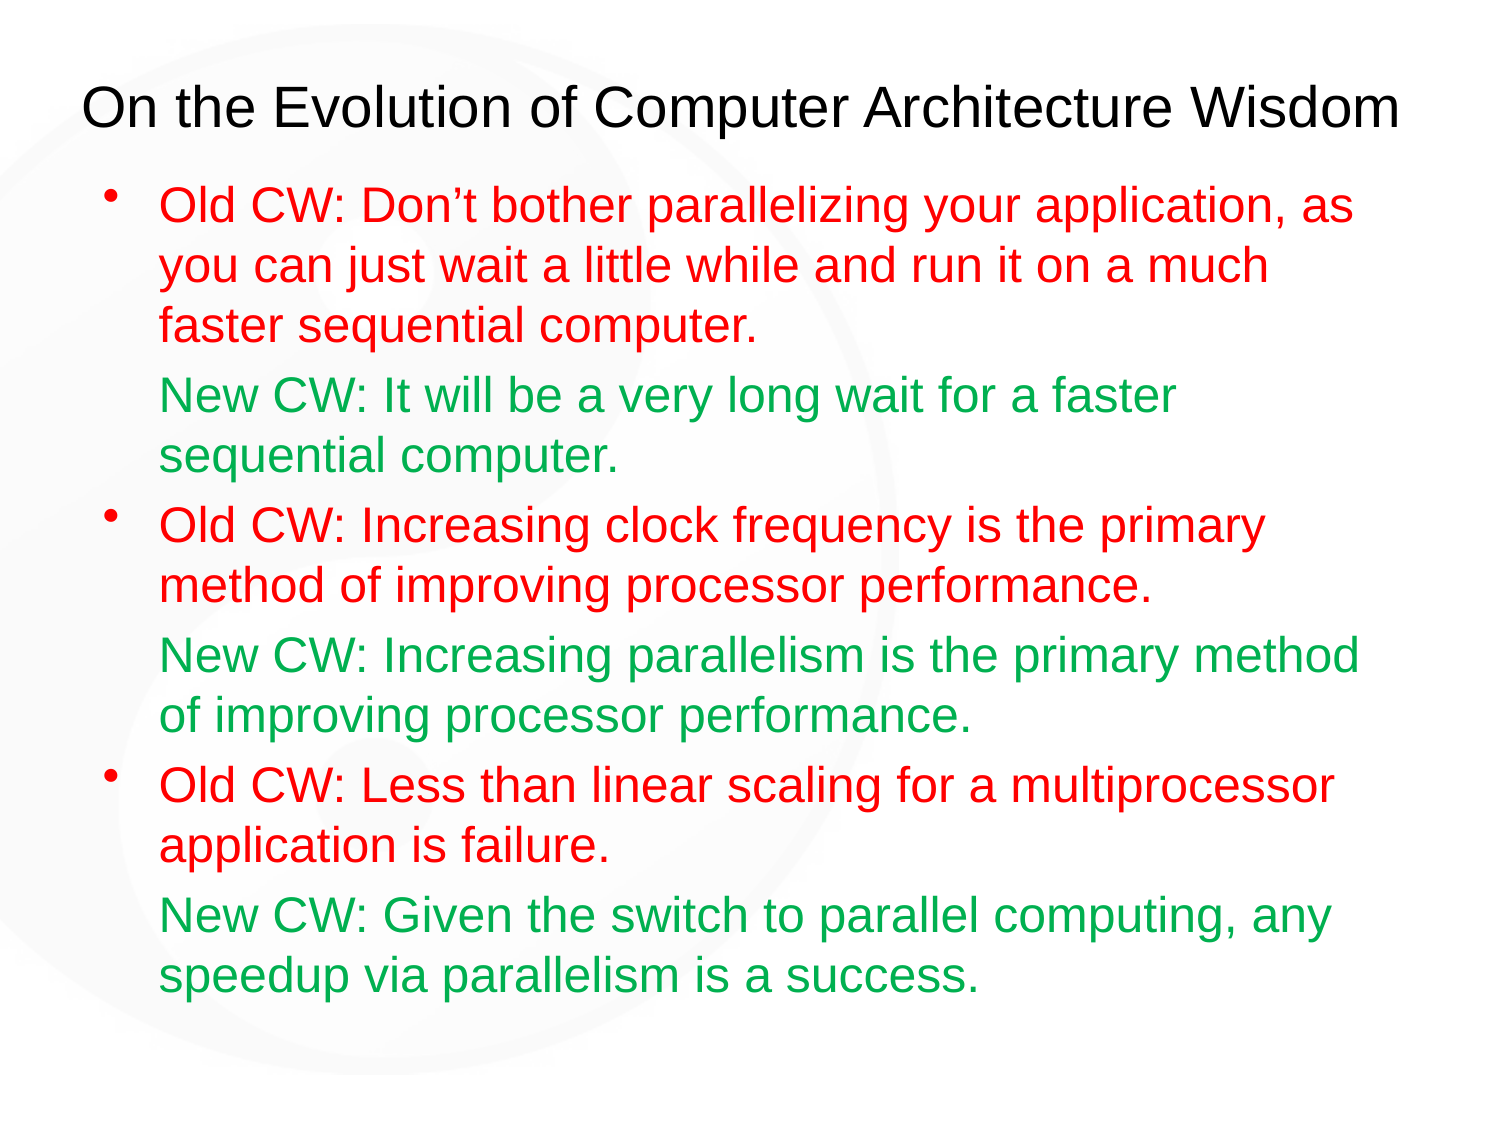

# On the Evolution of Computer Architecture Wisdom
Old CW: Don’t bother parallelizing your application, as you can just wait a little while and run it on a much faster sequential computer.
 	New CW: It will be a very long wait for a faster sequential computer.
Old CW: Increasing clock frequency is the primary method of improving processor performance.
 	New CW: Increasing parallelism is the primary method of improving processor performance.
Old CW: Less than linear scaling for a multiprocessor application is failure.
	New CW: Given the switch to parallel computing, any speedup via parallelism is a success.